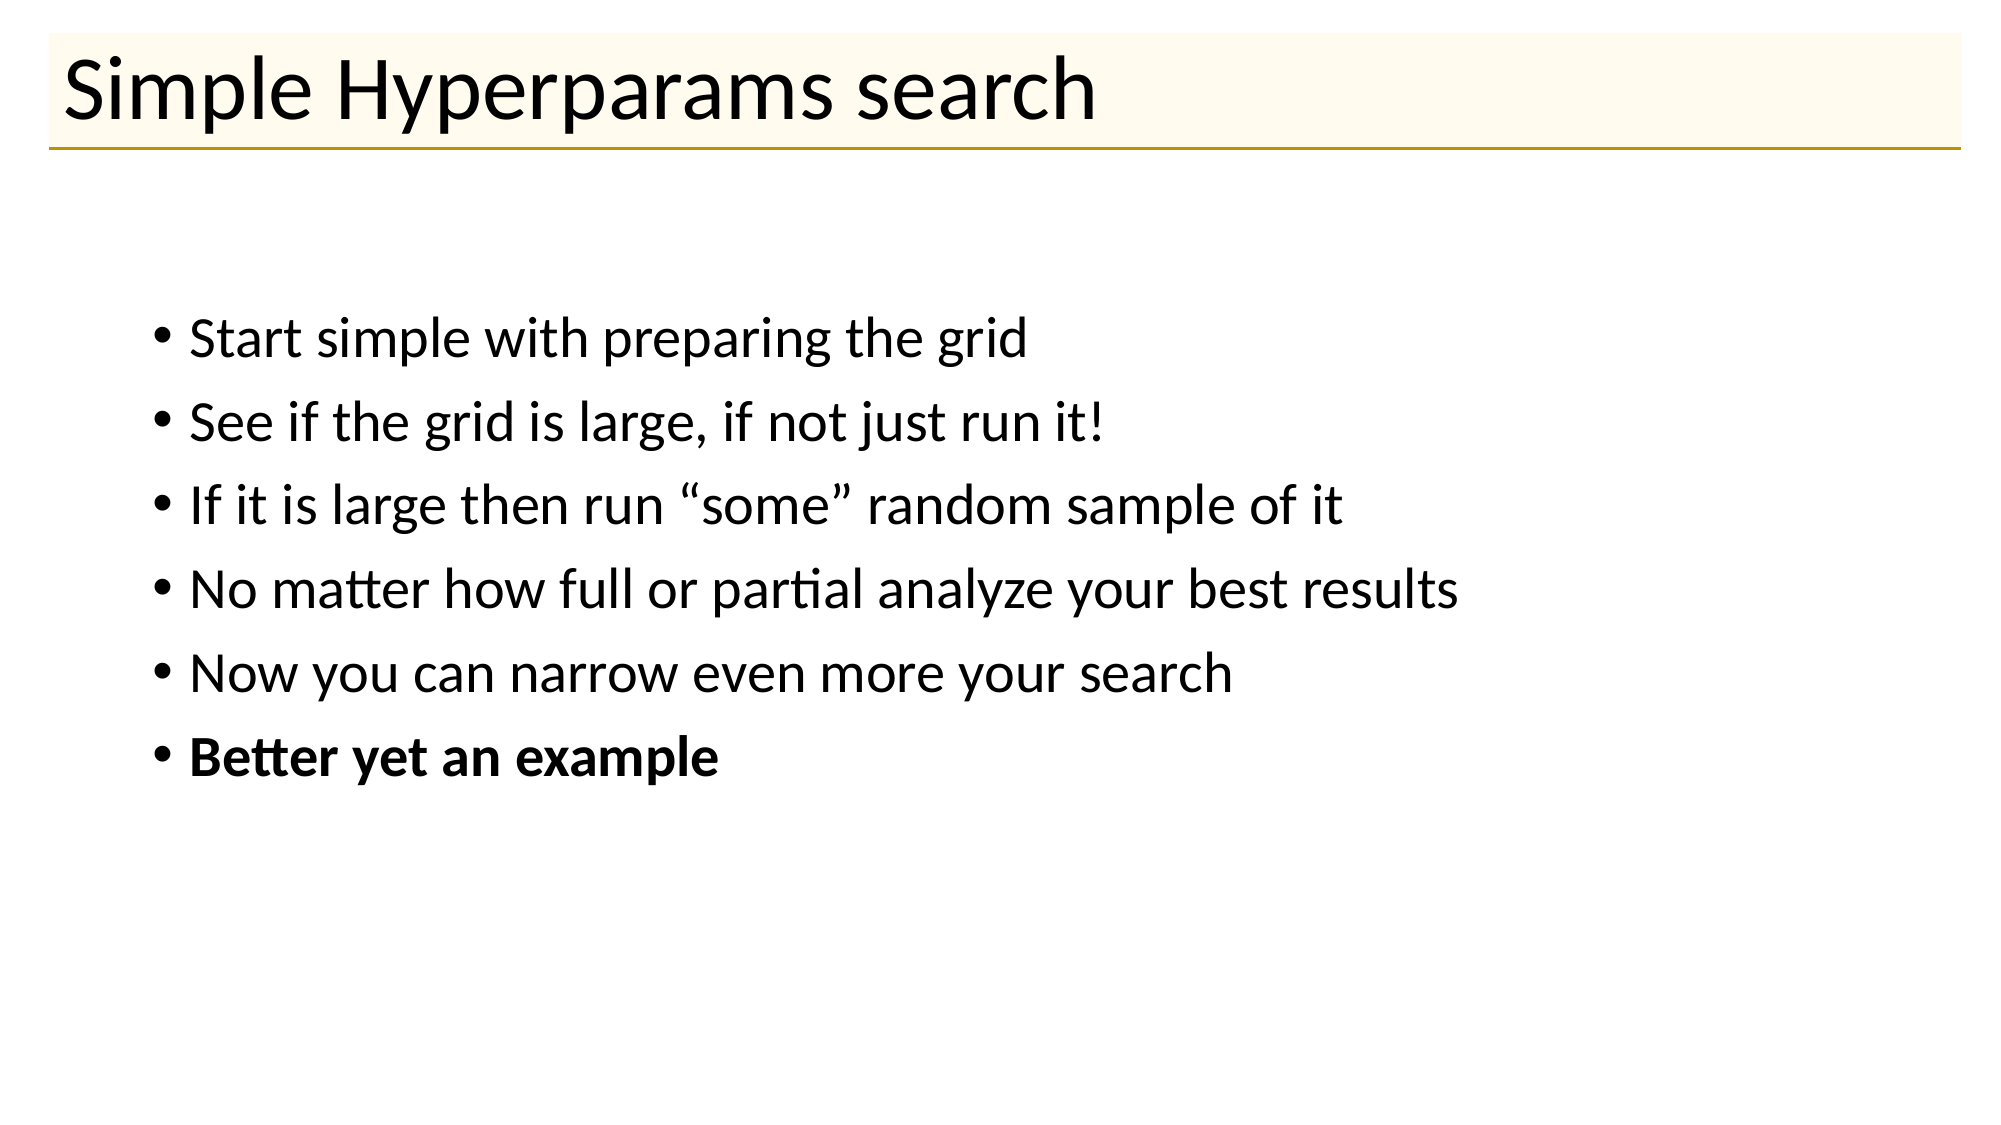

# Simple Hyperparams search
Start simple with preparing the grid
See if the grid is large, if not just run it!
If it is large then run “some” random sample of it
No matter how full or partial analyze your best results
Now you can narrow even more your search
Better yet an example